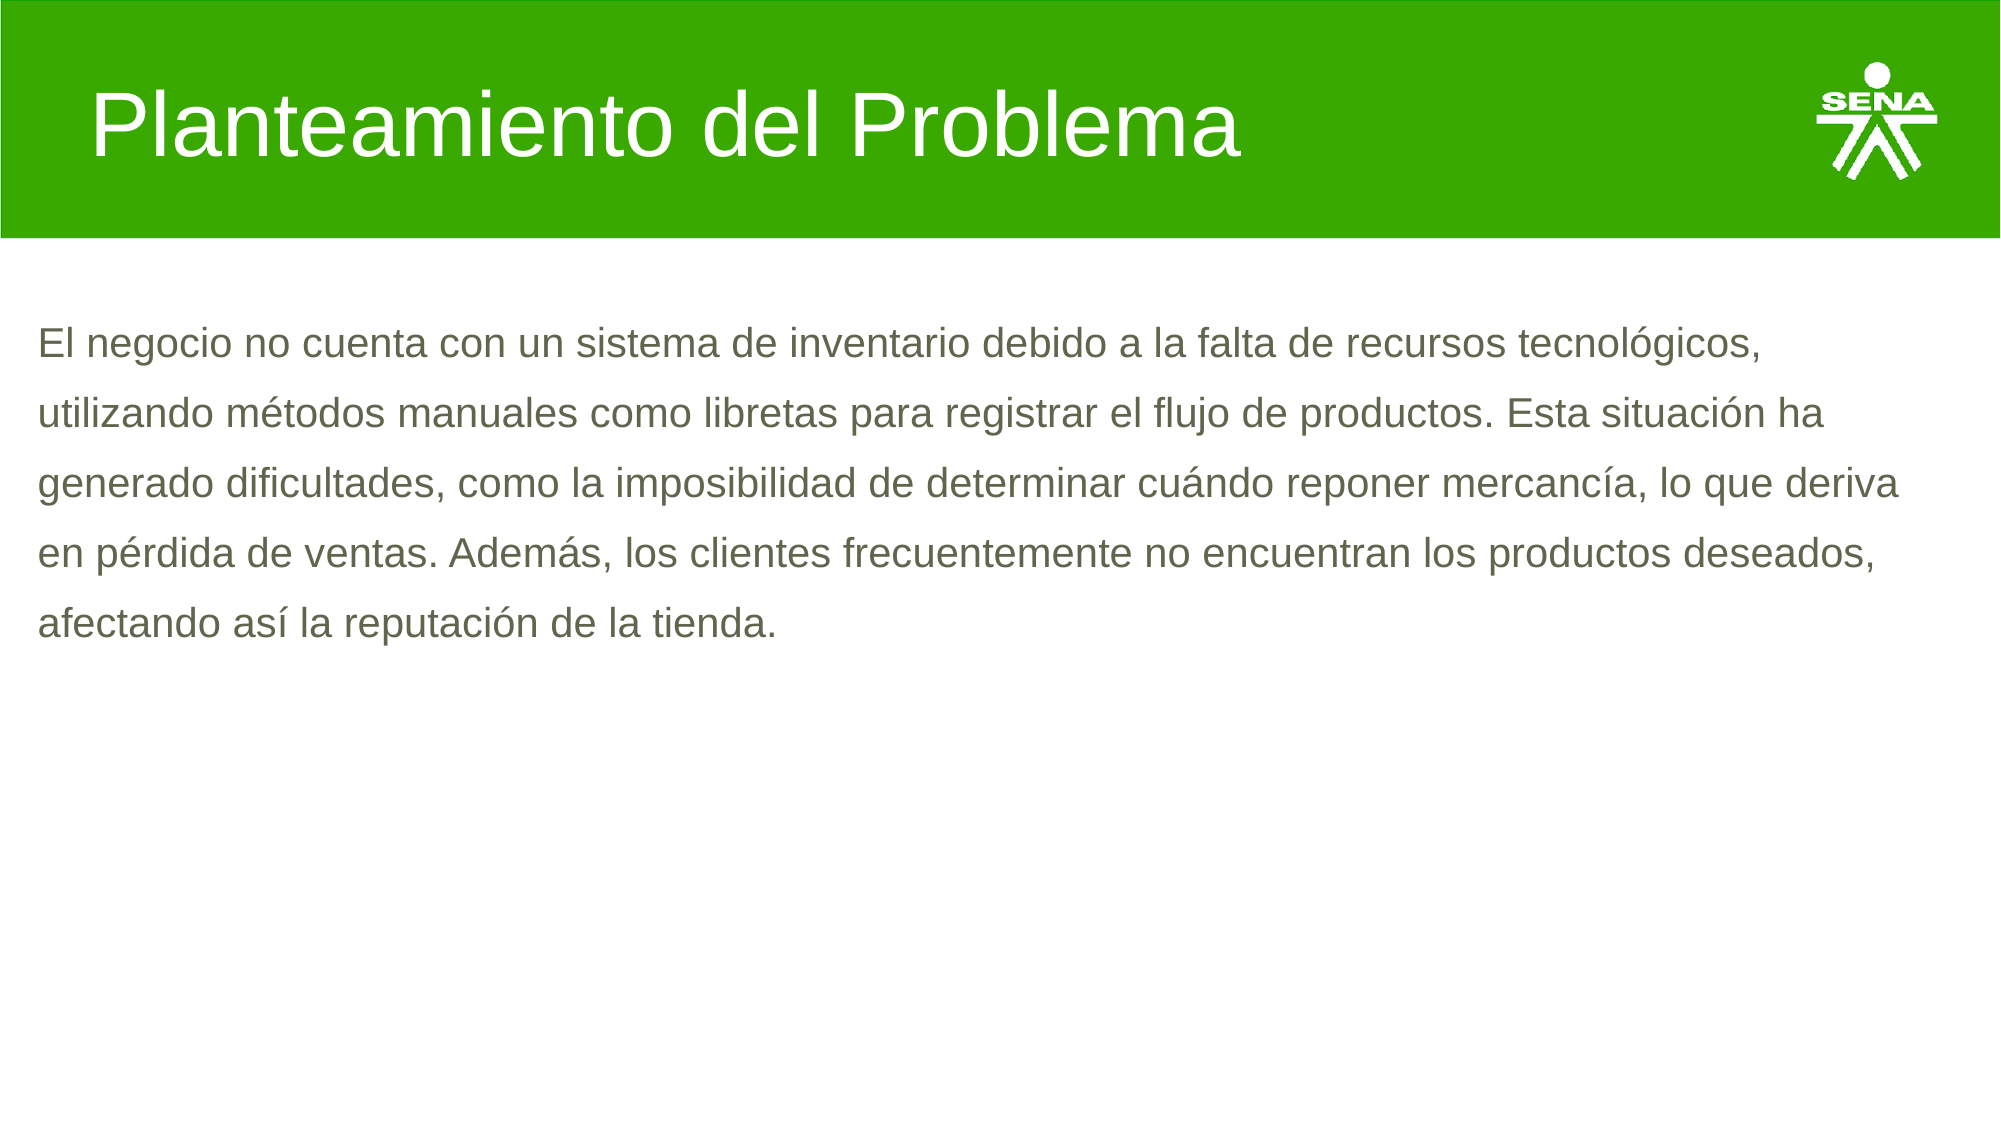

# Planteamiento del Problema
El negocio no cuenta con un sistema de inventario debido a la falta de recursos tecnológicos, utilizando métodos manuales como libretas para registrar el flujo de productos. Esta situación ha generado dificultades, como la imposibilidad de determinar cuándo reponer mercancía, lo que deriva en pérdida de ventas. Además, los clientes frecuentemente no encuentran los productos deseados, afectando así la reputación de la tienda.